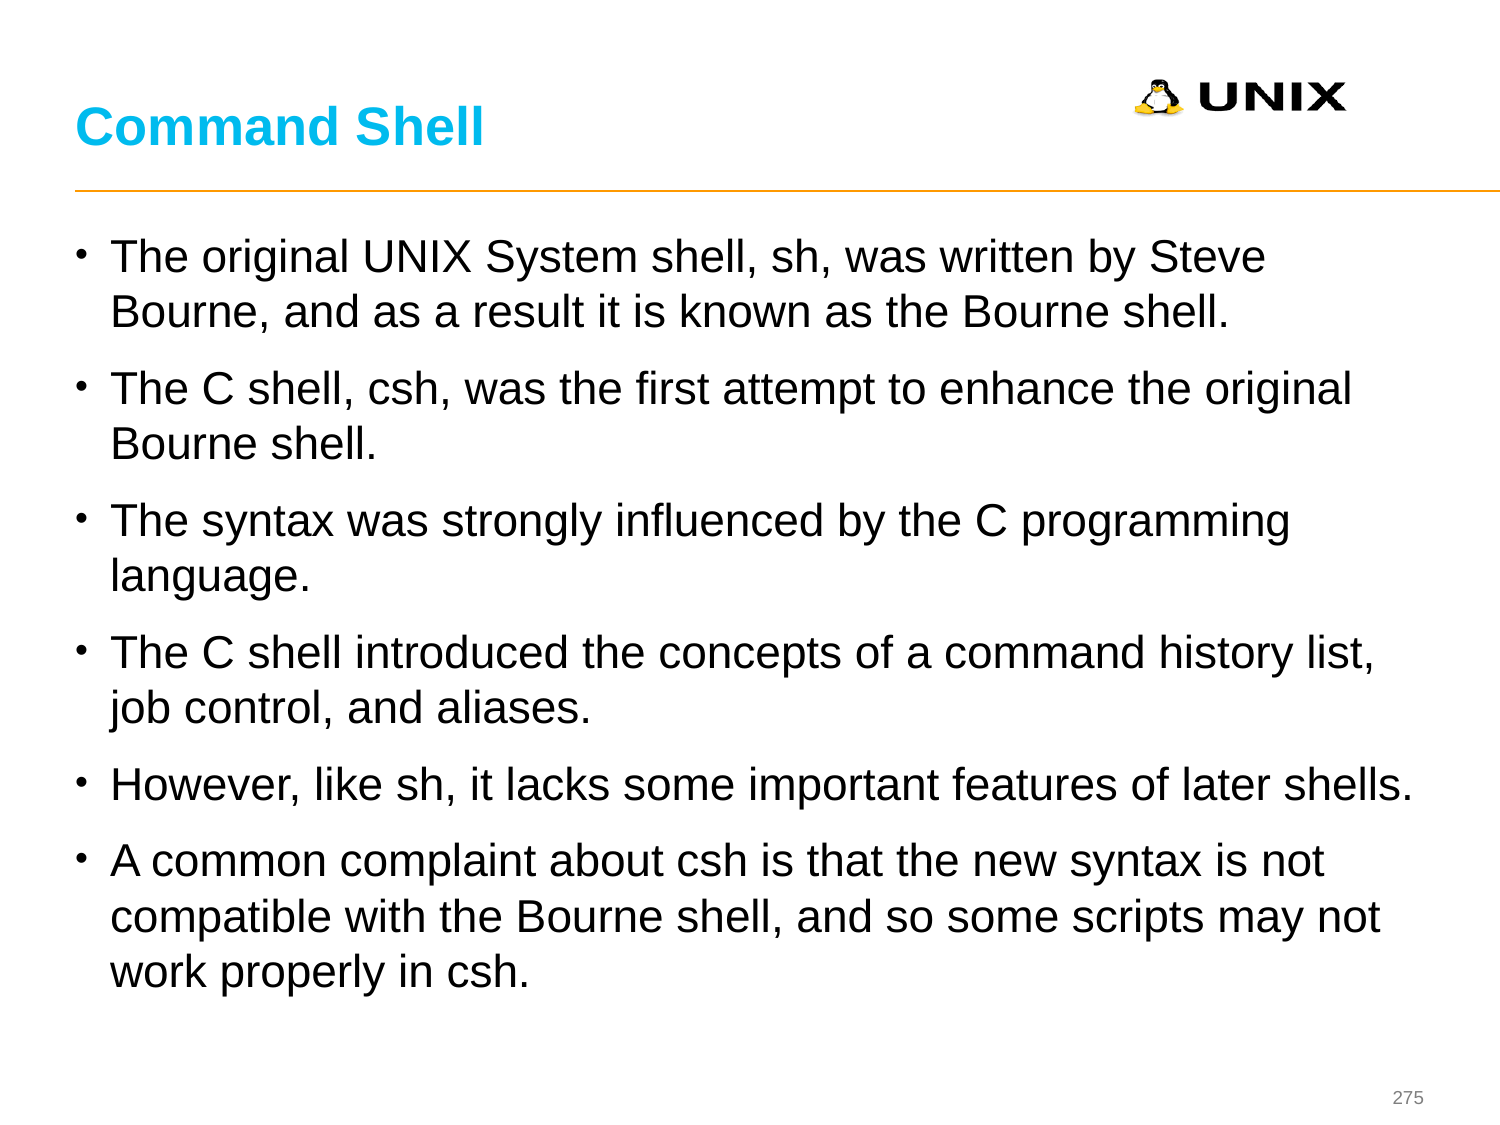

# Command Shell
The original UNIX System shell, sh, was written by Steve Bourne, and as a result it is known as the Bourne shell.
The C shell, csh, was the first attempt to enhance the original Bourne shell.
The syntax was strongly influenced by the C programming language.
The C shell introduced the concepts of a command history list, job control, and aliases.
However, like sh, it lacks some important features of later shells.
A common complaint about csh is that the new syntax is not compatible with the Bourne shell, and so some scripts may not work properly in csh.